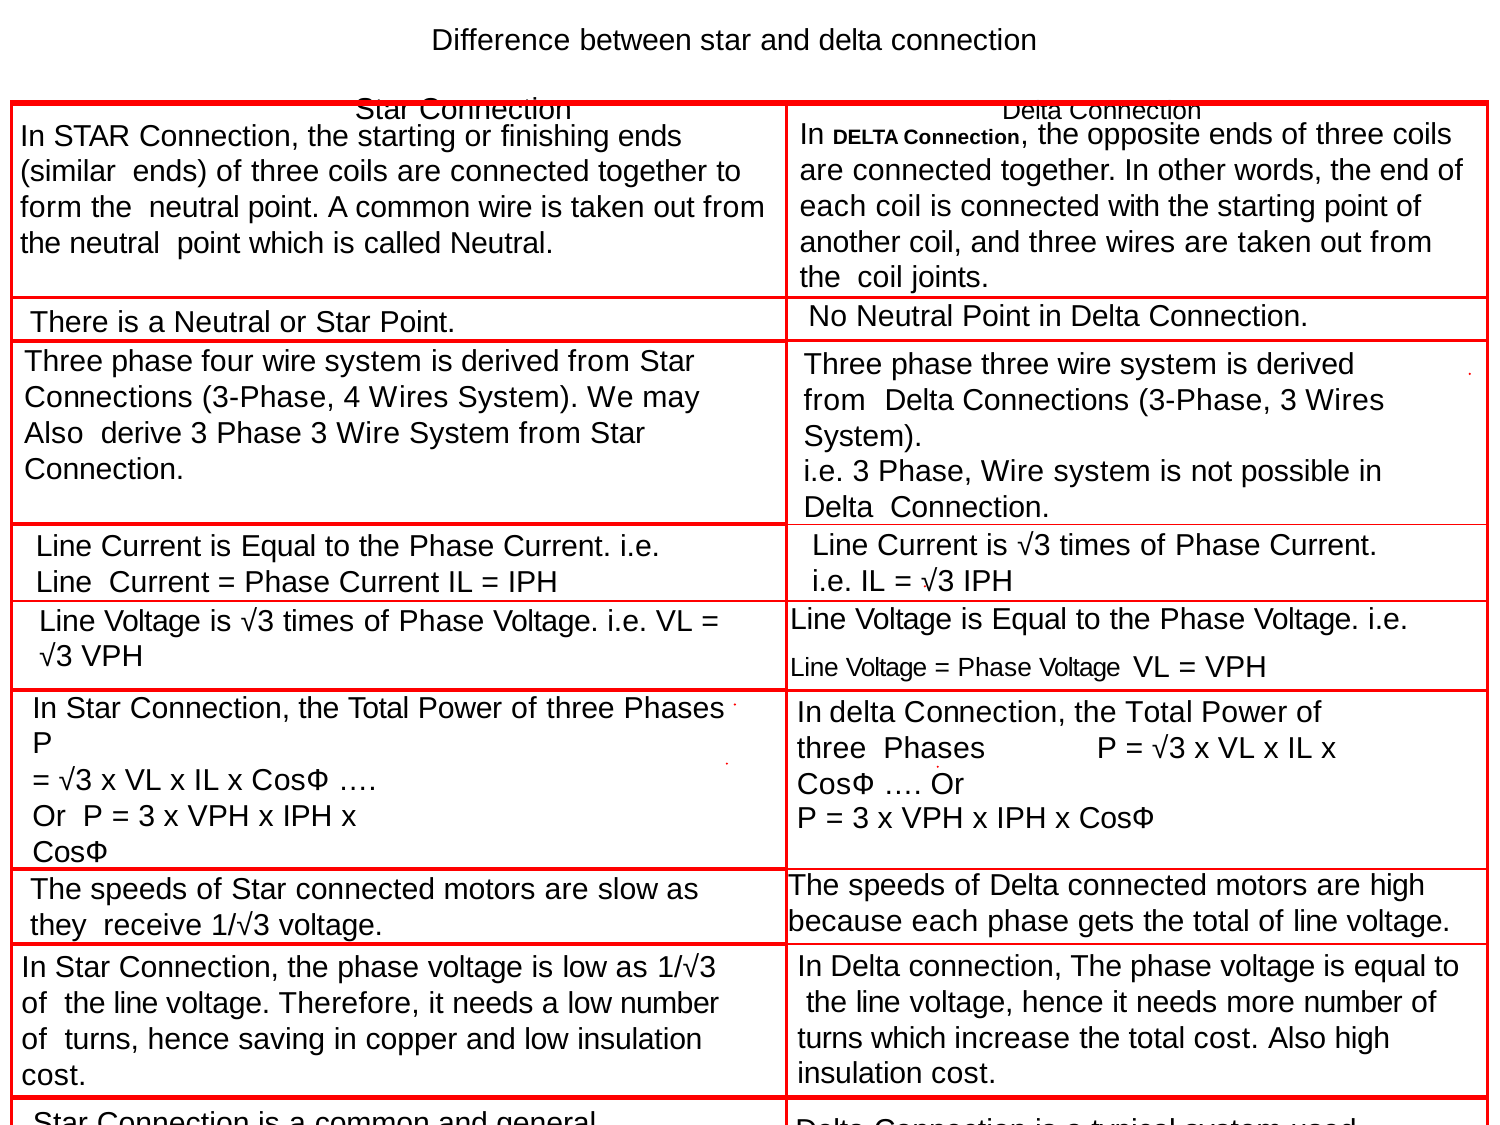

Difference between star and delta connection
Star Connection	Delta Connection
| In STAR Connection, the starting or finishing ends (similar ends) of three coils are connected together to form the neutral point. A common wire is taken out from the neutral point which is called Neutral. | In DELTA Connection, the opposite ends of three coils are connected together. In other words, the end of each coil is connected with the starting point of another coil, and three wires are taken out from the coil joints. |
| --- | --- |
| There is a Neutral or Star Point. | No Neutral Point in Delta Connection. |
| Three phase four wire system is derived from Star Connections (3-Phase, 4 Wires System). We may Also derive 3 Phase 3 Wire System from Star Connection. | Three phase three wire system is derived from Delta Connections (3-Phase, 3 Wires System). i.e. 3 Phase, Wire system is not possible in Delta Connection. |
| Line Current is Equal to the Phase Current. i.e. Line Current = Phase Current IL = IPH | Line Current is √3 times of Phase Current. i.e. IL = √3 IPH |
| Line Voltage is √3 times of Phase Voltage. i.e. VL = √3 VPH | Line Voltage is Equal to the Phase Voltage. i.e. Line Voltage = Phase Voltage VL = VPH |
| In Star Connection, the Total Power of three Phases P = √3 x VL x IL x CosФ …. Or P = 3 x VPH x IPH x CosФ | In delta Connection, the Total Power of three Phases P = √3 x VL x IL x CosФ …. Or P = 3 x VPH x IPH x CosФ |
| The speeds of Star connected motors are slow as they receive 1/√3 voltage. | The speeds of Delta connected motors are high because each phase gets the total of line voltage. |
| In Star Connection, the phase voltage is low as 1/√3 of the line voltage. Therefore, it needs a low number of turns, hence saving in copper and low insulation cost. | In Delta connection, The phase voltage is equal to the line voltage, hence it needs more number of turns which increase the total cost. Also high insulation cost. |
| Star Connection is a common and general system which is used in Power transmission. | Delta Connection is a typical system used in Distribution system and Industries. |